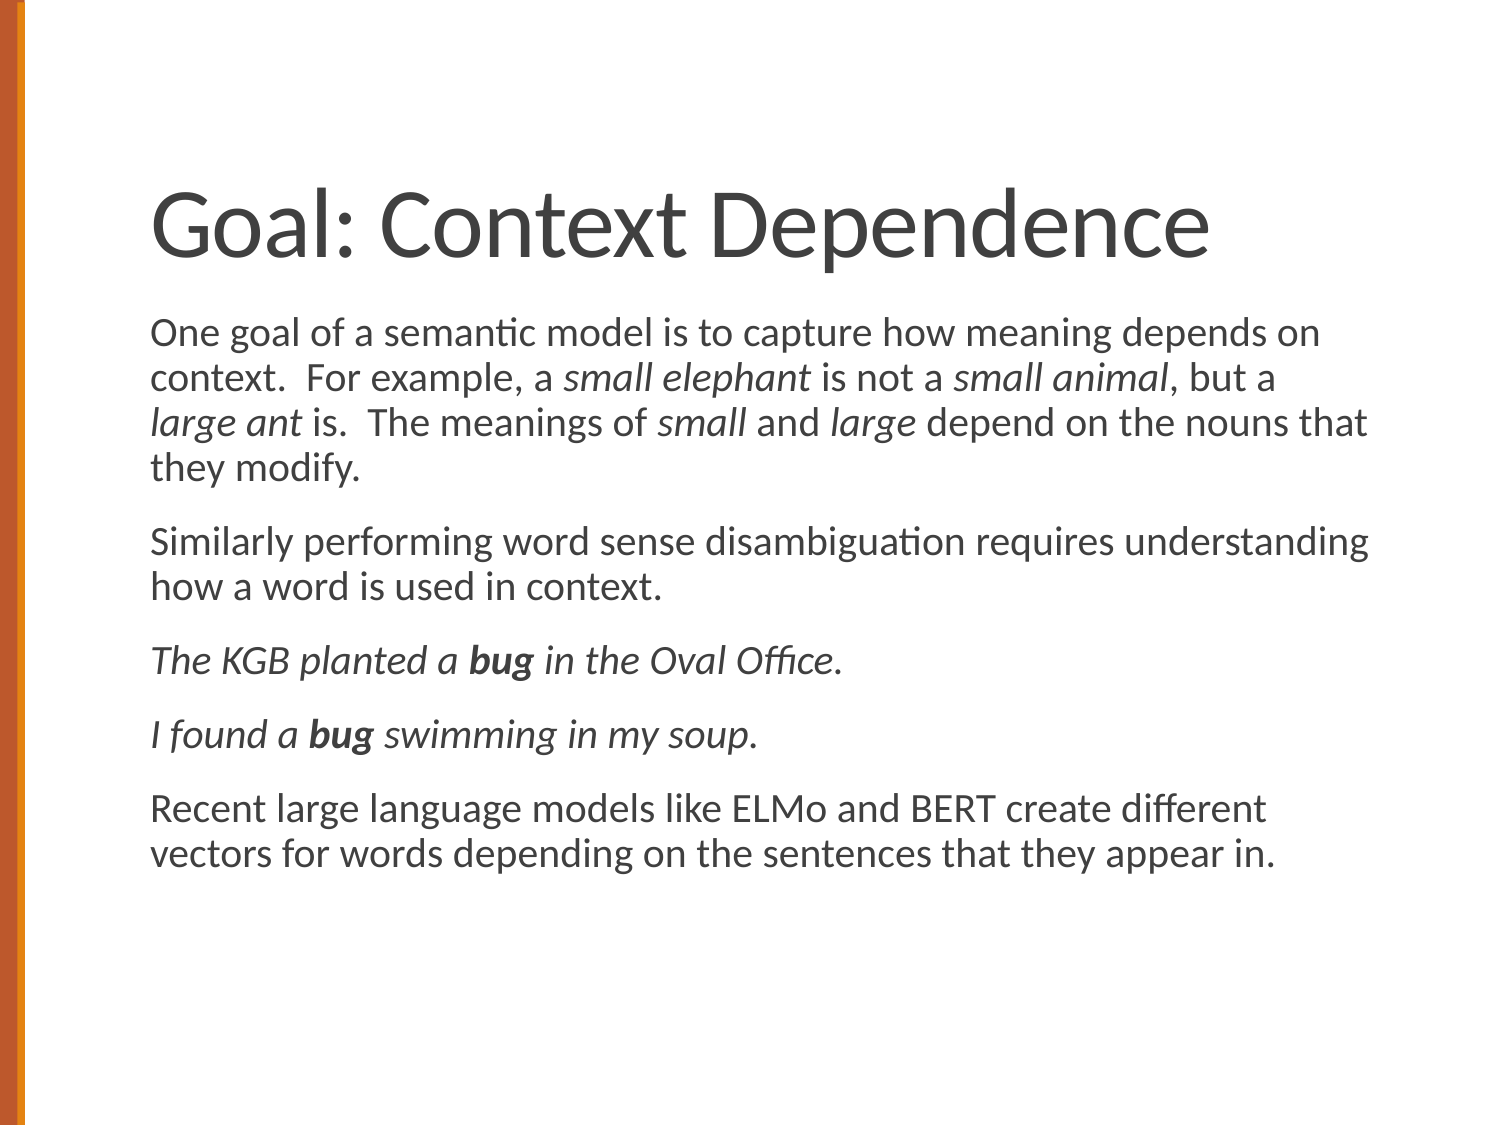

# Goal: Context Dependence
One goal of a semantic model is to capture how meaning depends on context.  For example, a small elephant is not a small animal, but a large ant is.  The meanings of small and large depend on the nouns that they modify.
Similarly performing word sense disambiguation requires understanding how a word is used in context.
The KGB planted a bug in the Oval Office.
I found a bug swimming in my soup.
Recent large language models like ELMo and BERT create different vectors for words depending on the sentences that they appear in.